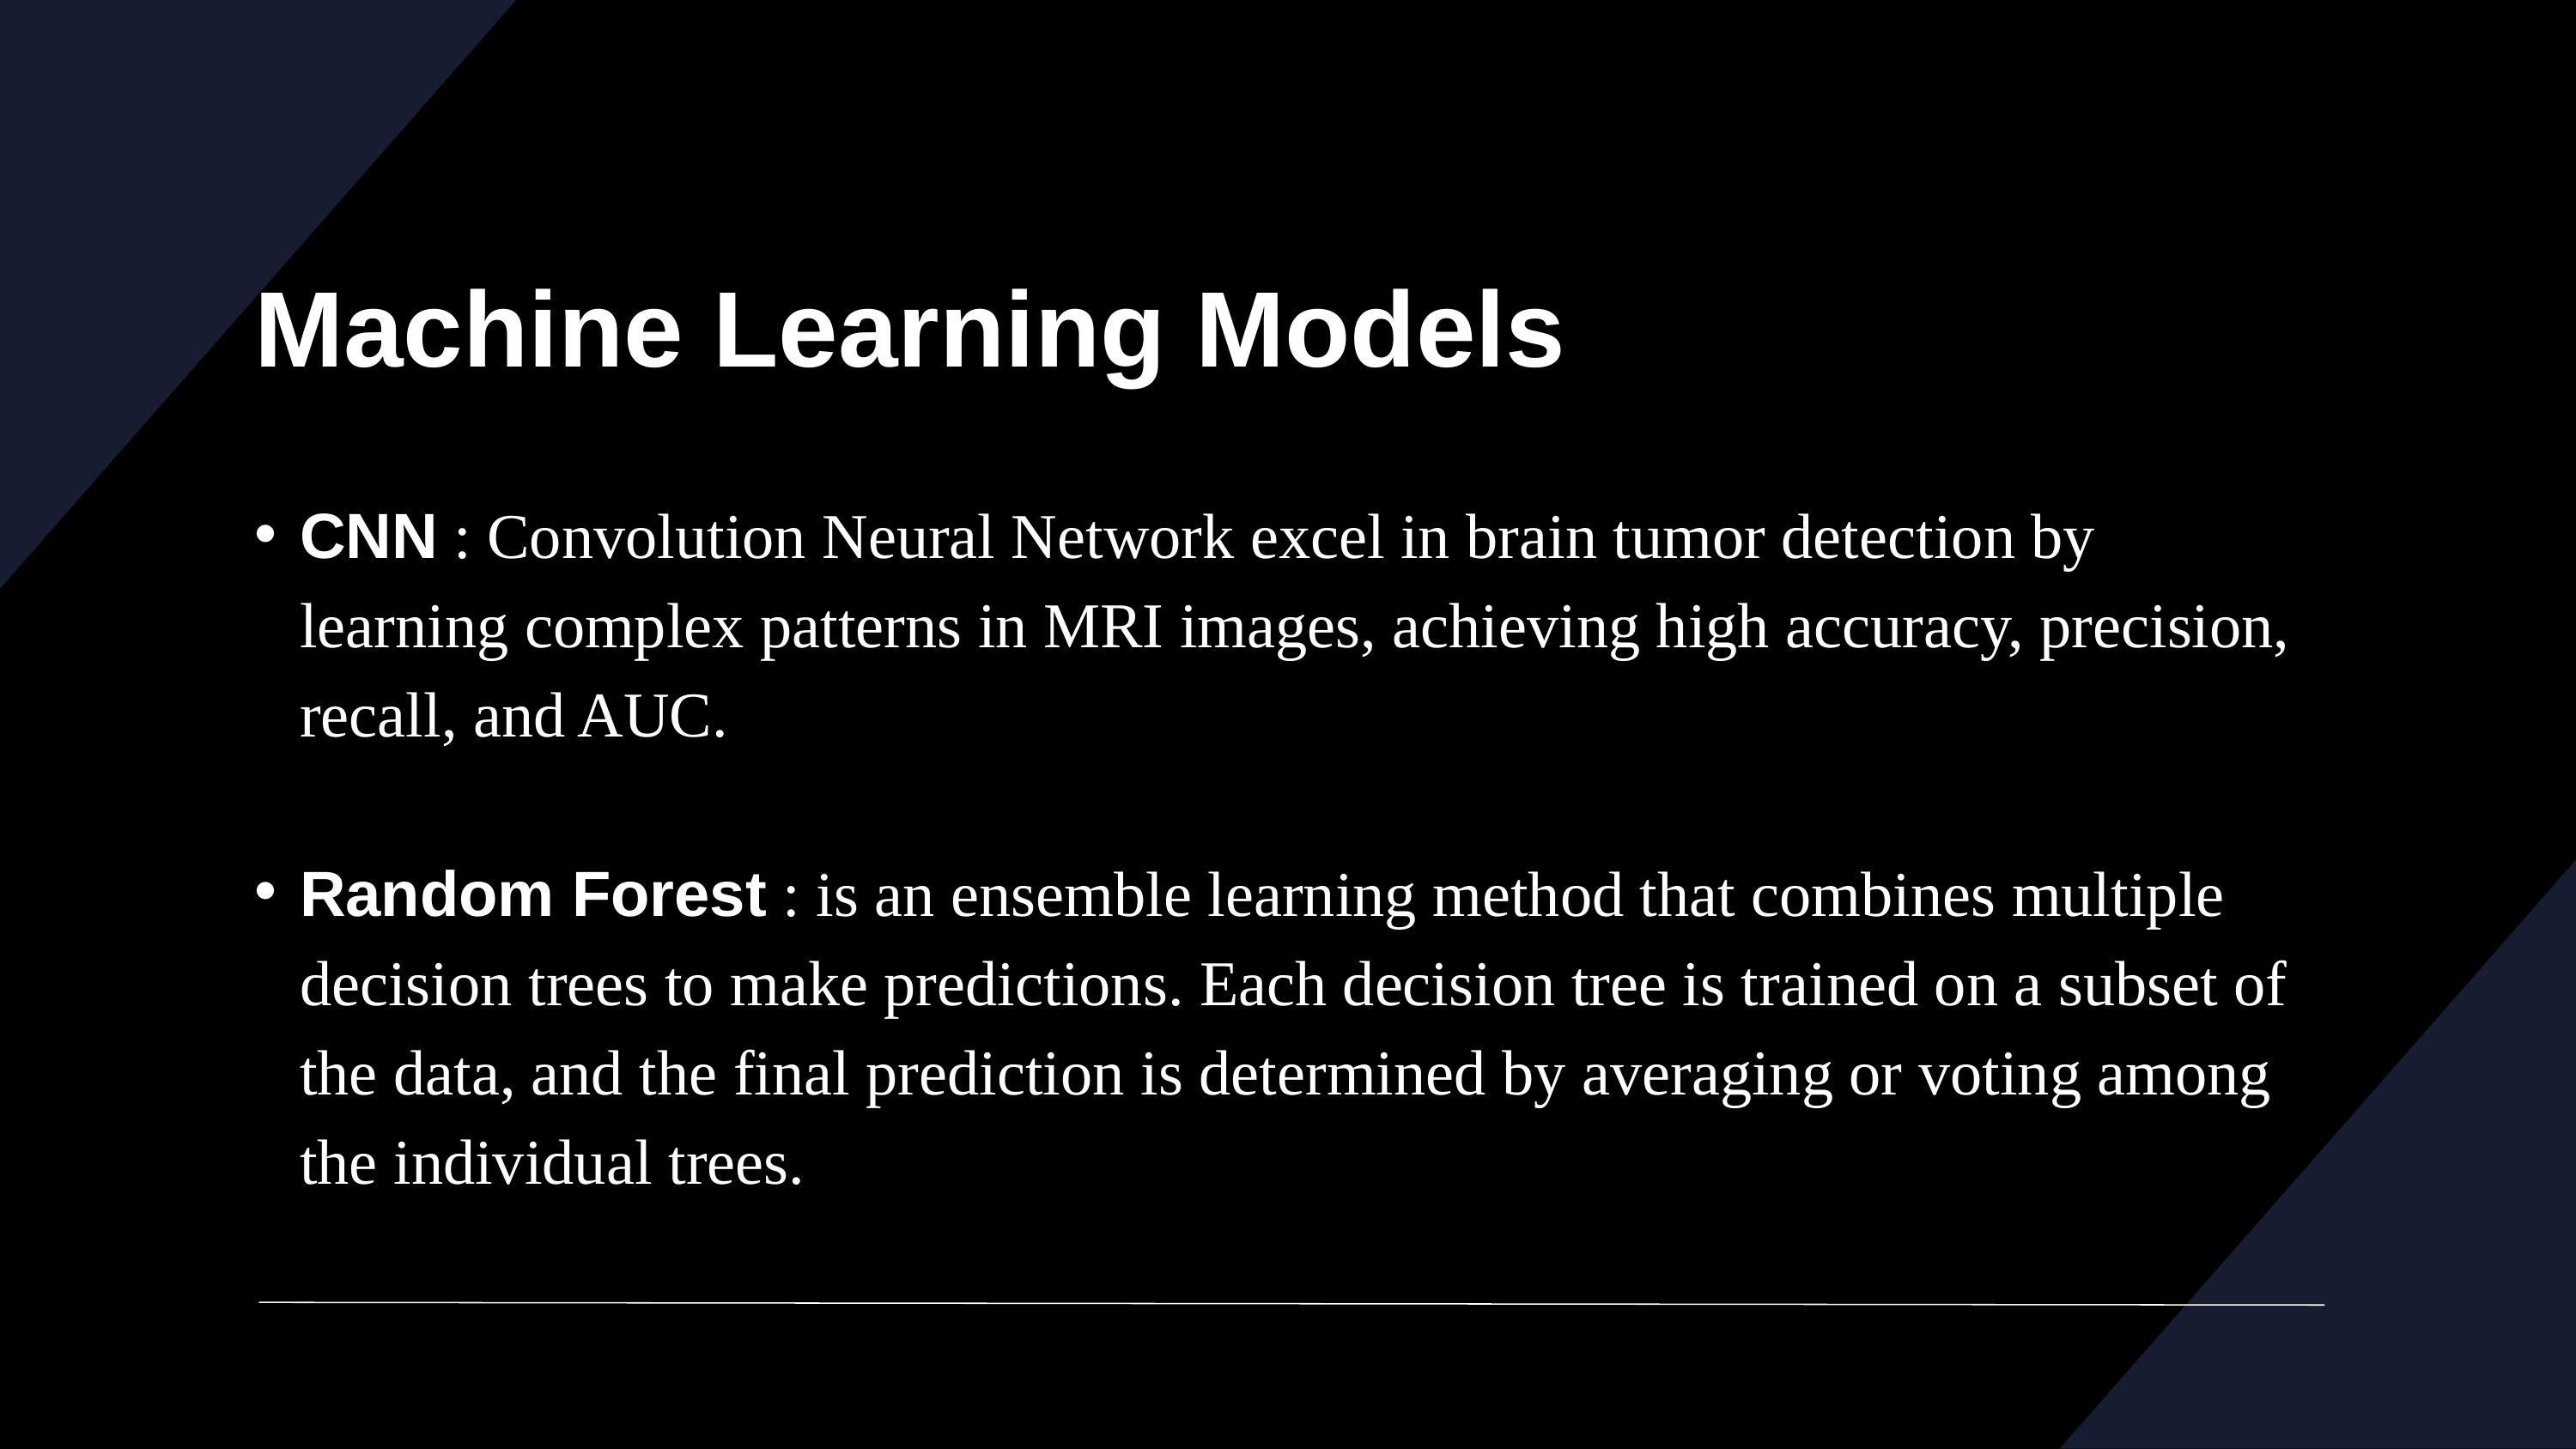

Machine Learning Models
CNN : Convolution Neural Network excel in brain tumor detection by learning complex patterns in MRI images, achieving high accuracy, precision, recall, and AUC.

Random Forest : is an ensemble learning method that combines multiple decision trees to make predictions. Each decision tree is trained on a subset of the data, and the final prediction is determined by averaging or voting among the individual trees.